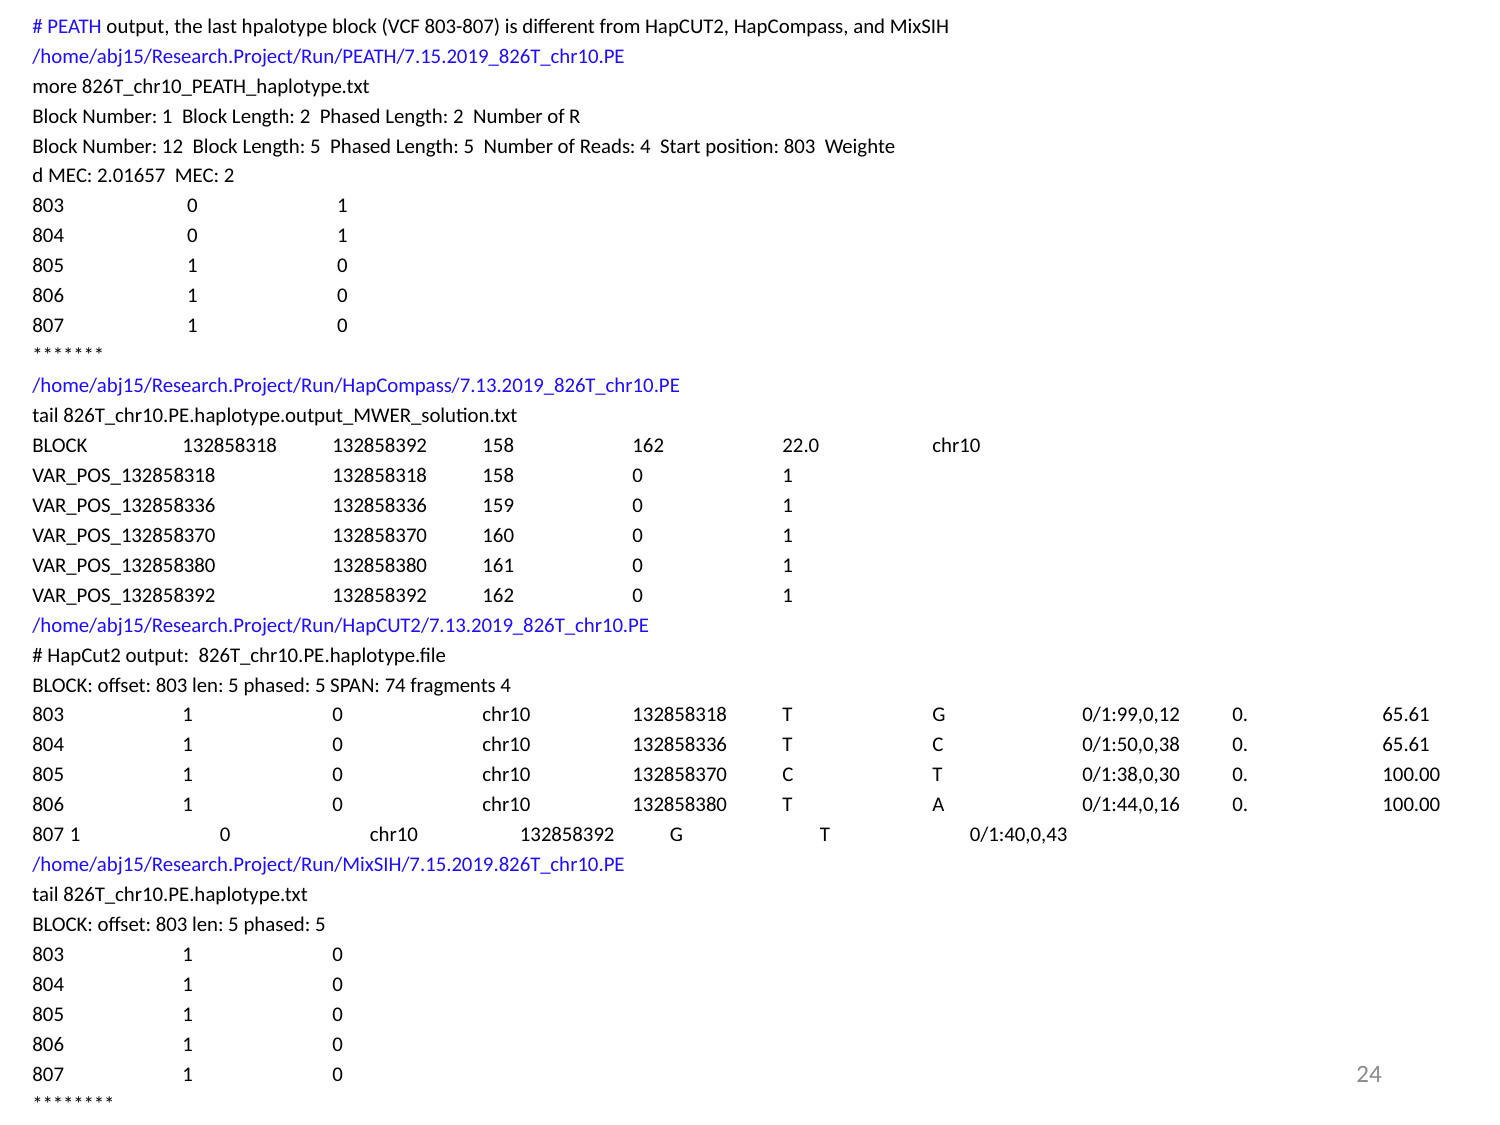

# PEATH output, the last hpalotype block (VCF 803-807) is different from HapCUT2, HapCompass, and MixSIH
/home/abj15/Research.Project/Run/PEATH/7.15.2019_826T_chr10.PE
more 826T_chr10_PEATH_haplotype.txt
Block Number: 1  Block Length: 2  Phased Length: 2  Number of R
Block Number: 12  Block Length: 5  Phased Length: 5  Number of Reads: 4  Start position: 803  Weighte
d MEC: 2.01657  MEC: 2
803	 0	 1
804	 0	 1
805	 1	 0
806	 1	 0
807	 1	 0
*******
/home/abj15/Research.Project/Run/HapCompass/7.13.2019_826T_chr10.PE
tail 826T_chr10.PE.haplotype.output_MWER_solution.txt
BLOCK	132858318	132858392	158	162	22.0	chr10
VAR_POS_132858318	132858318	158	0	1
VAR_POS_132858336	132858336	159	0	1
VAR_POS_132858370	132858370	160	0	1
VAR_POS_132858380	132858380	161	0	1
VAR_POS_132858392	132858392	162	0	1
/home/abj15/Research.Project/Run/HapCUT2/7.13.2019_826T_chr10.PE
# HapCut2 output:  826T_chr10.PE.haplotype.file
BLOCK: offset: 803 len: 5 phased: 5 SPAN: 74 fragments 4
803	1	0	chr10	132858318	T	G	0/1:99,0,12	0.	65.61
804	1	0	chr10	132858336	T	C	0/1:50,0,38	0.	65.61
805	1	0	chr10	132858370	C	T	0/1:38,0,30	0.	100.00
806	1	0	chr10	132858380	T	A	0/1:44,0,16	0.	100.00
1	0	chr10	132858392	G	T	0/1:40,0,43
/home/abj15/Research.Project/Run/MixSIH/7.15.2019.826T_chr10.PE
tail 826T_chr10.PE.haplotype.txt
BLOCK: offset: 803 len: 5 phased: 5
803	1	0
804	1	0
805	1	0
806	1	0
807	1	0
********
24